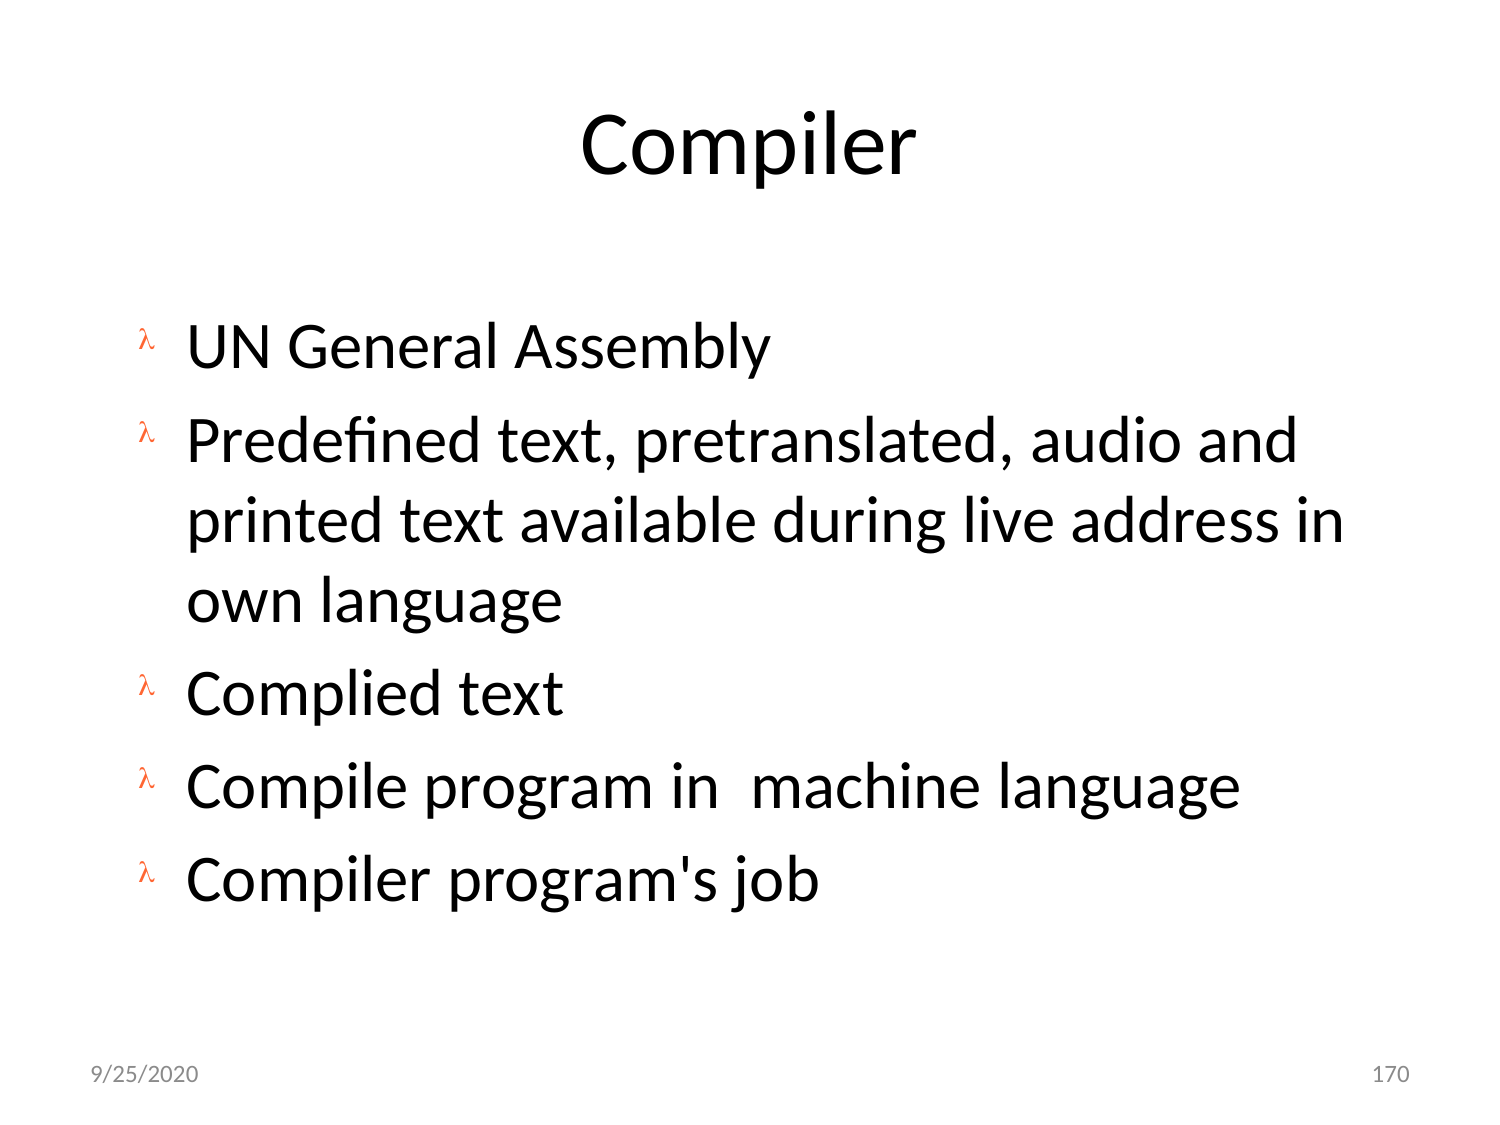

# Compiler
UN General Assembly
Predefined text, pretranslated, audio and printed text available during live address in own language
Complied text
Compile program in  machine language
Compiler program's job
9/25/2020
170